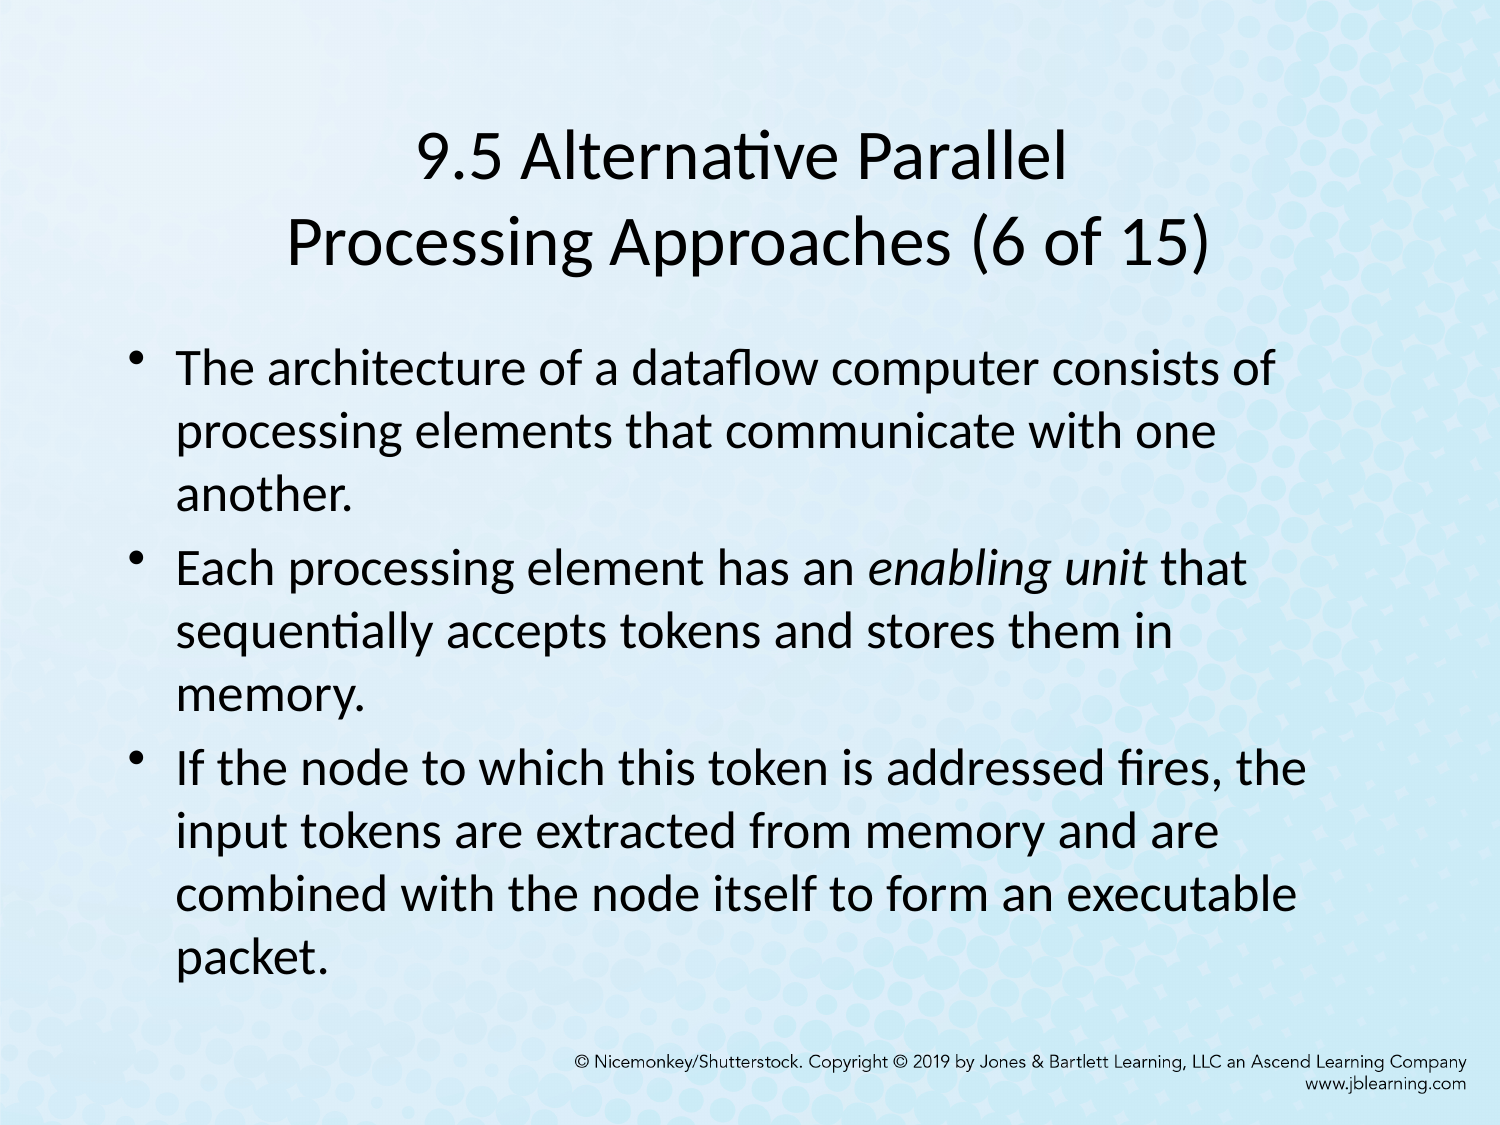

# 9.5 Alternative Parallel Processing Approaches (6 of 15)
The architecture of a dataflow computer consists of processing elements that communicate with one another.
Each processing element has an enabling unit that sequentially accepts tokens and stores them in memory.
If the node to which this token is addressed fires, the input tokens are extracted from memory and are combined with the node itself to form an executable packet.